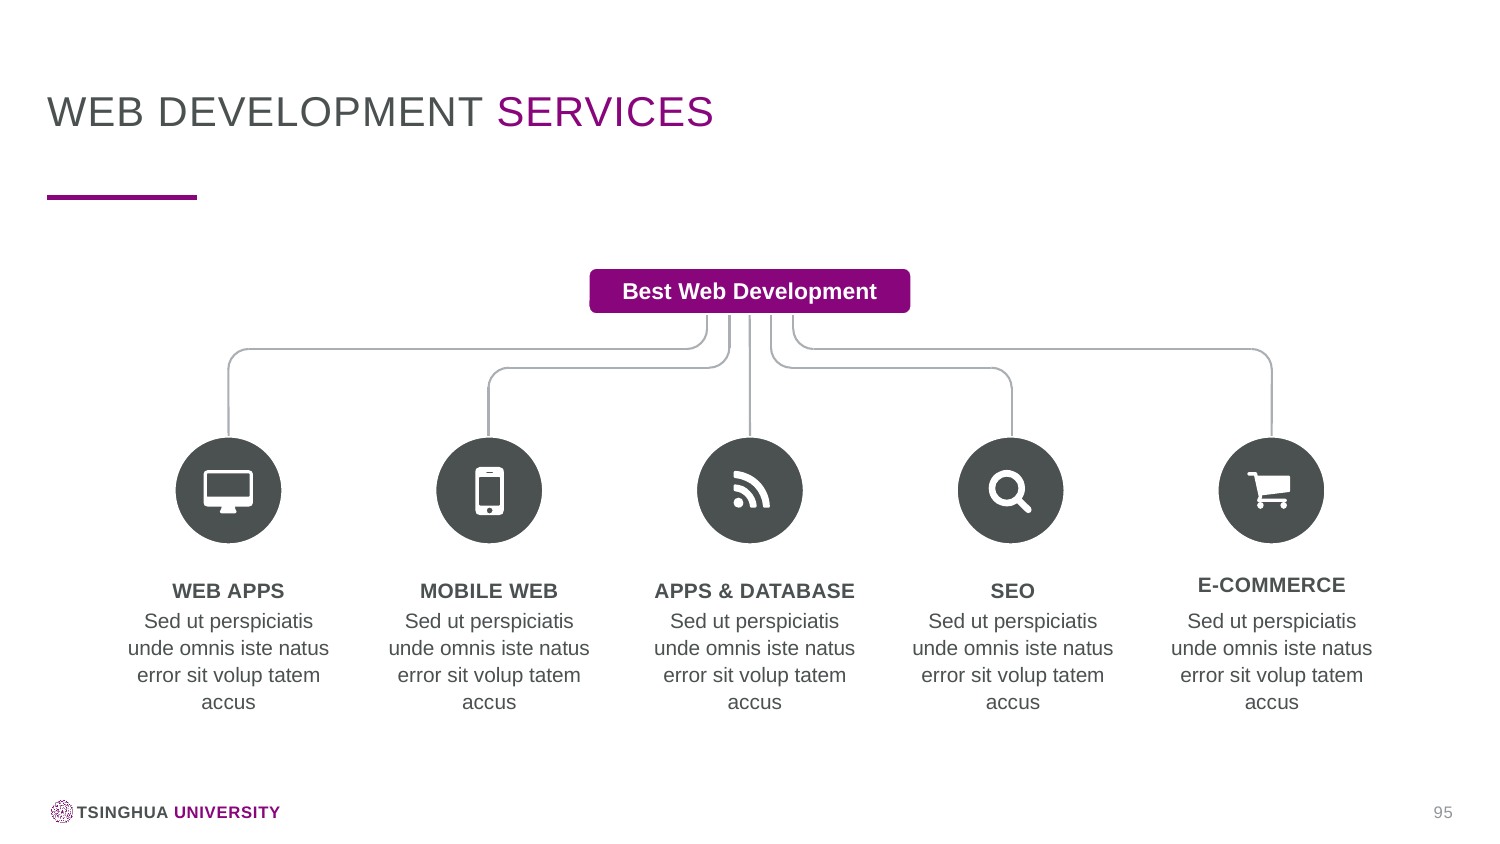

Web Development Services

Best Web Development

E-Commerce
Web Apps
Mobile Web
Apps & Database
SEO
Sed ut perspiciatis unde omnis iste natus error sit volup tatem accus
Sed ut perspiciatis unde omnis iste natus error sit volup tatem accus
Sed ut perspiciatis unde omnis iste natus error sit volup tatem accus
Sed ut perspiciatis unde omnis iste natus error sit volup tatem accus
Sed ut perspiciatis unde omnis iste natus error sit volup tatem accus